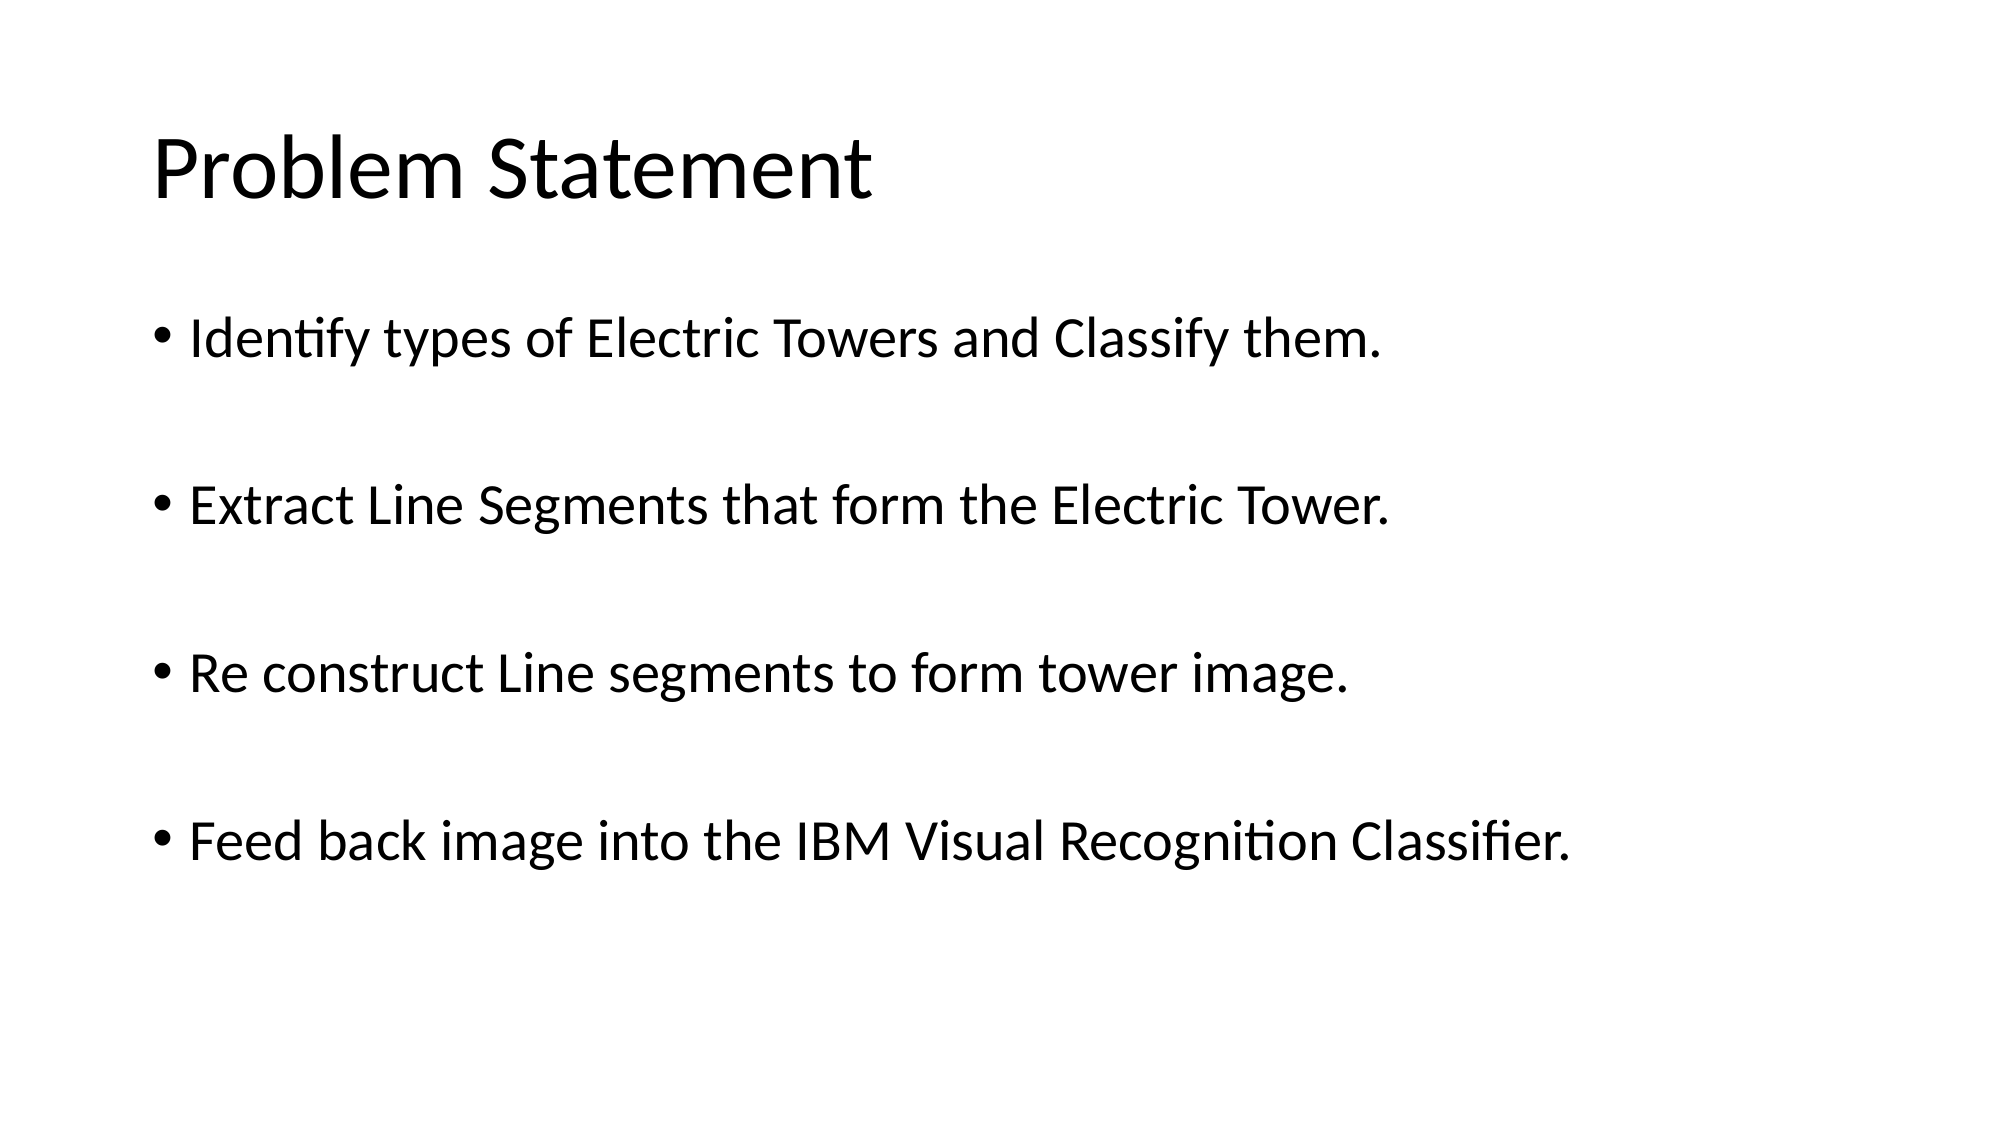

# Problem Statement
Identify types of Electric Towers and Classify them.

Extract Line Segments that form the Electric Tower.

Re construct Line segments to form tower image.

Feed back image into the IBM Visual Recognition Classifier.